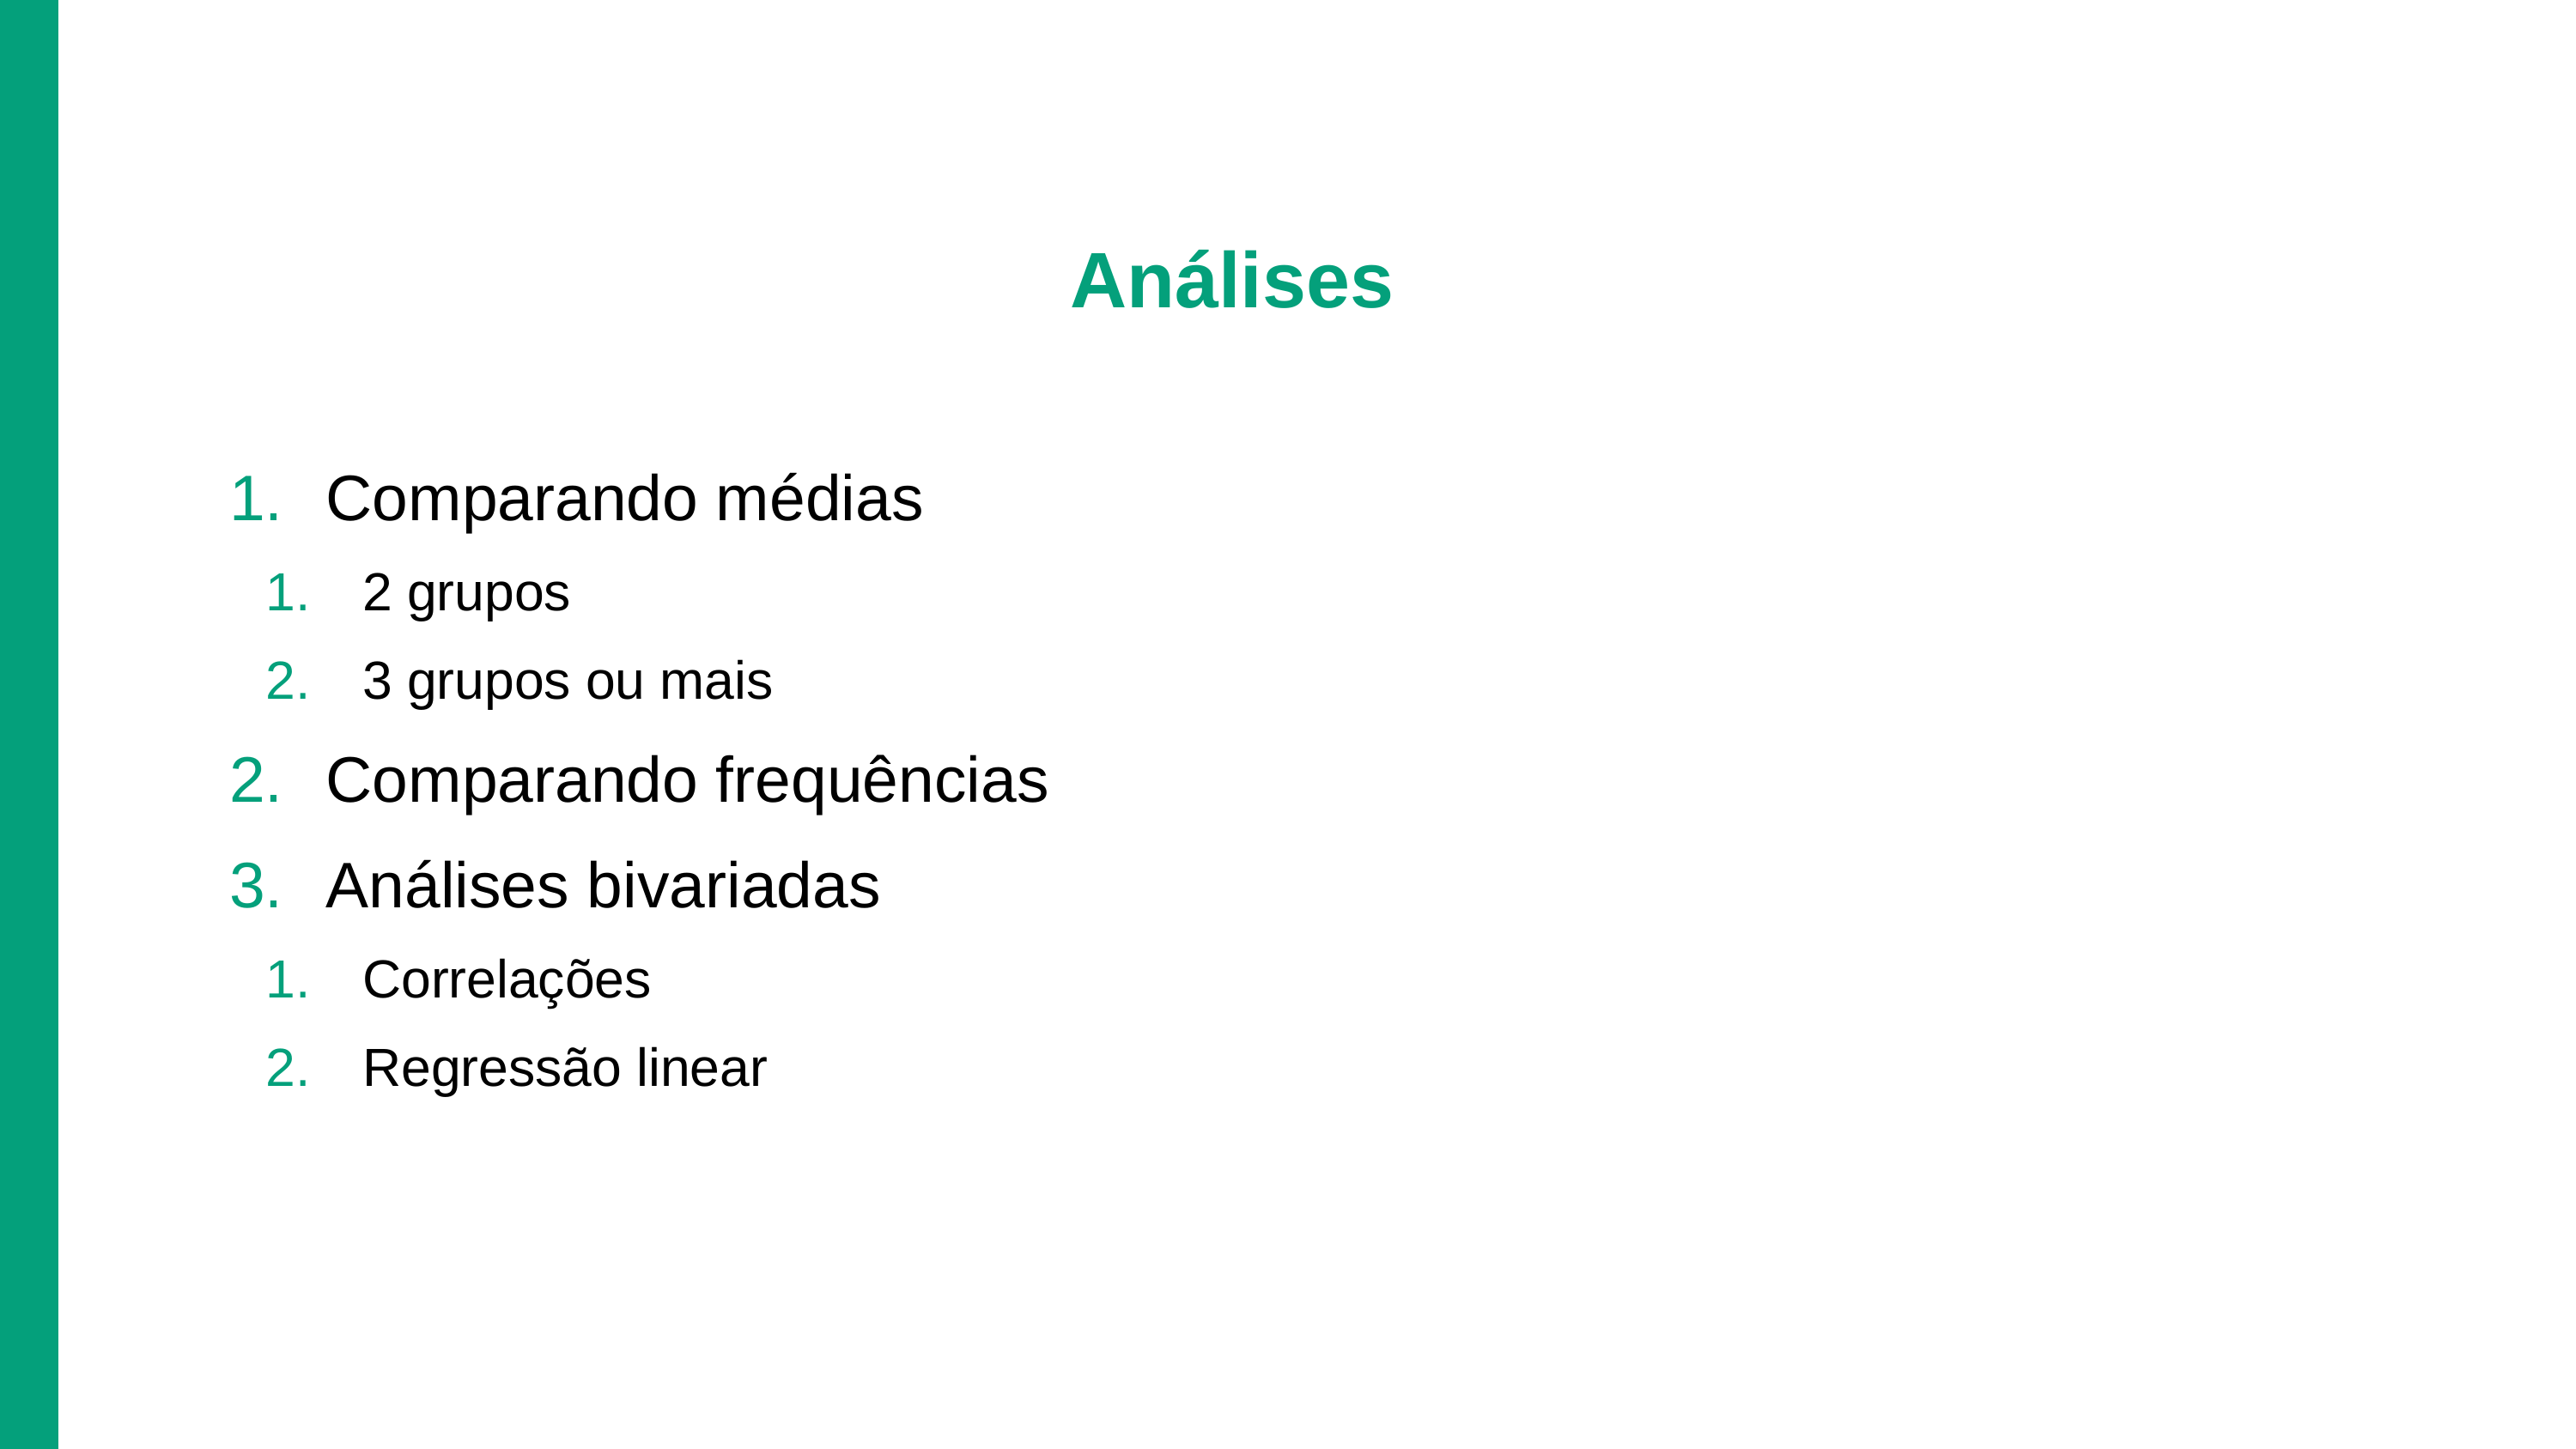

# Análises
Comparando médias
2 grupos
3 grupos ou mais
Comparando frequências
Análises bivariadas
Correlações
Regressão linear